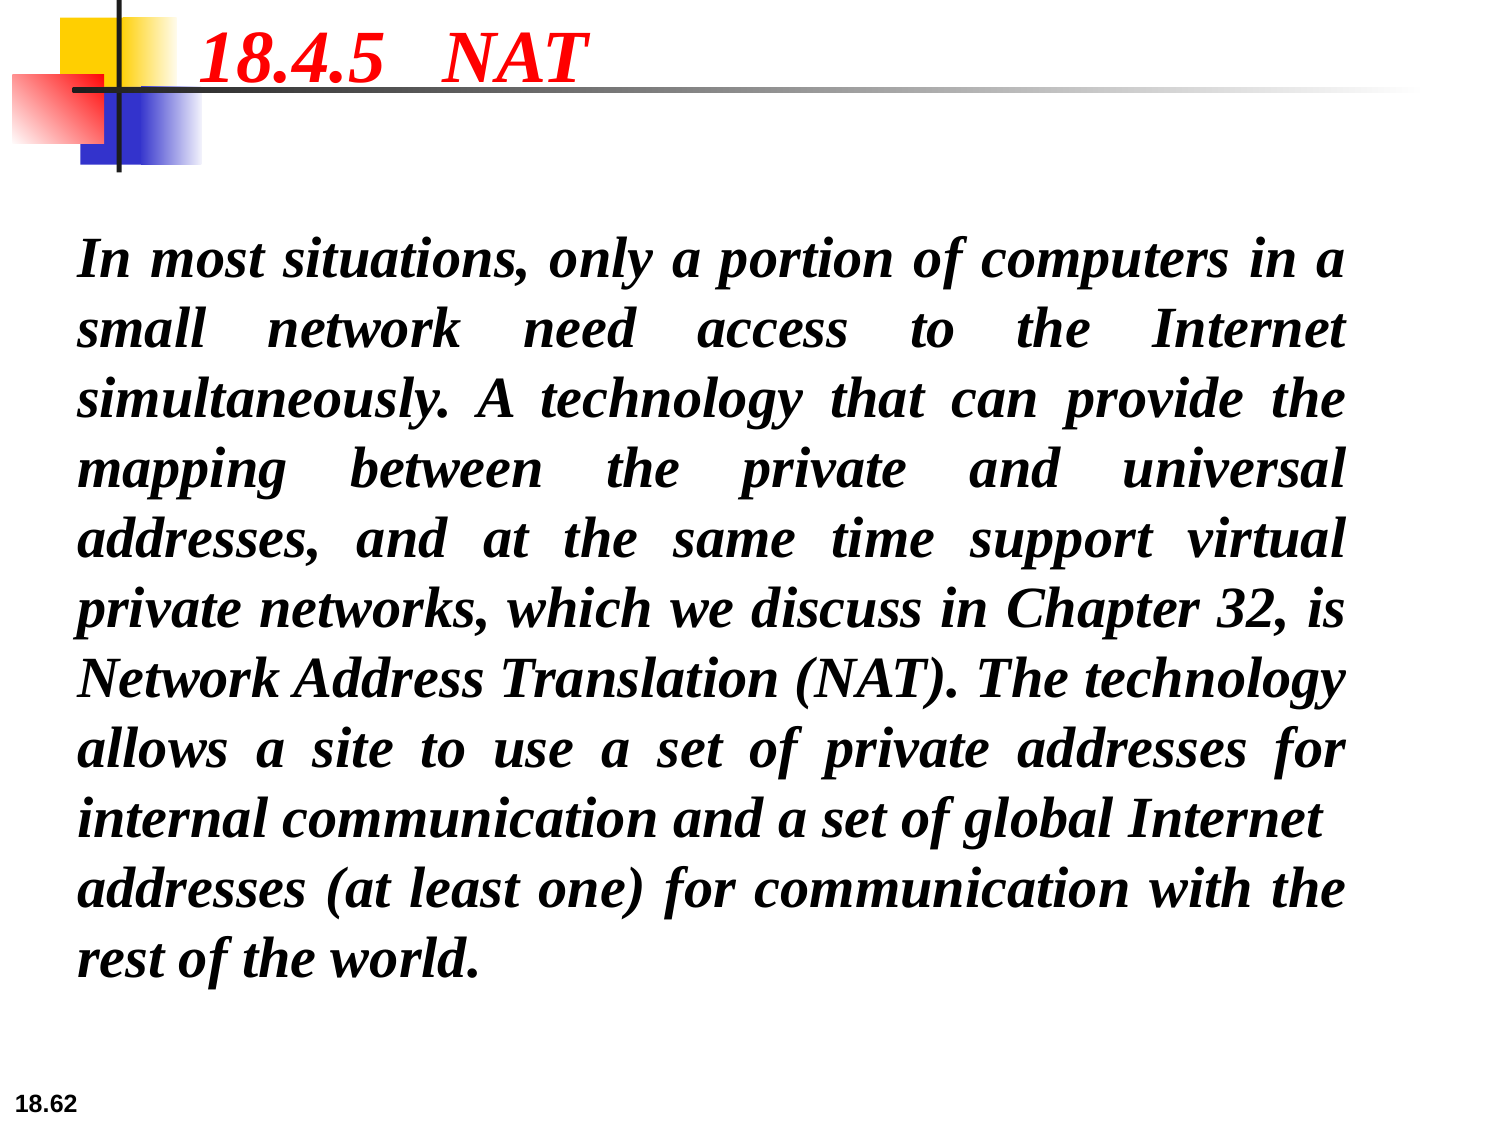

18.4.5   NAT

In most situations, only a portion of computers in a small network need access to the Internet simultaneously. A technology that can provide the mapping between the private and universal addresses, and at the same time support virtual private networks, which we discuss in Chapter 32, is Network Address Translation (NAT). The technology allows a site to use a set of private addresses for internal communication and a set of global Internet
addresses (at least one) for communication with the rest of the world.
18.62